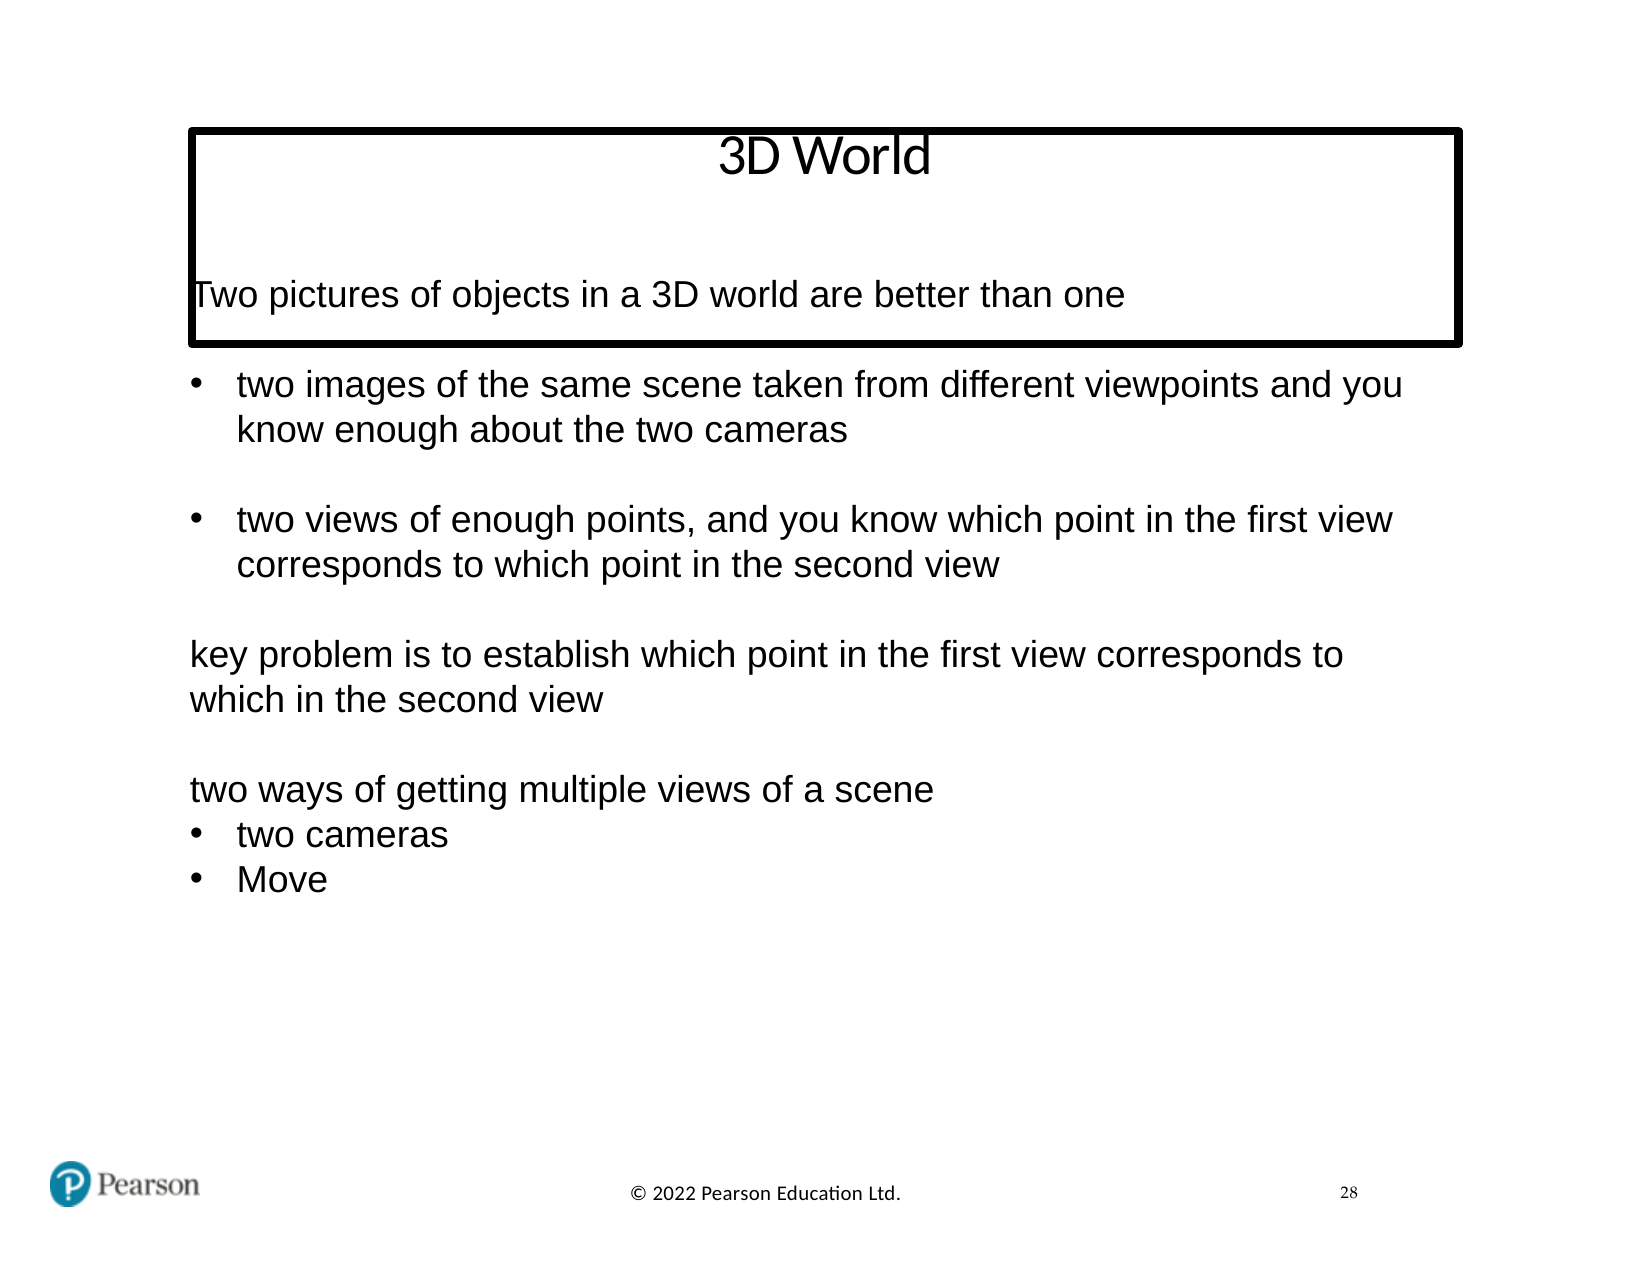

# 3D World
Two pictures of objects in a 3D world are better than one

two images of the same scene taken from different viewpoints and you know enough about the two cameras

two views of enough points, and you know which point in the first view corresponds to which point in the second view

key problem is to establish which point in the first view corresponds to which in the second view

two ways of getting multiple views of a scene
two cameras
Move
28